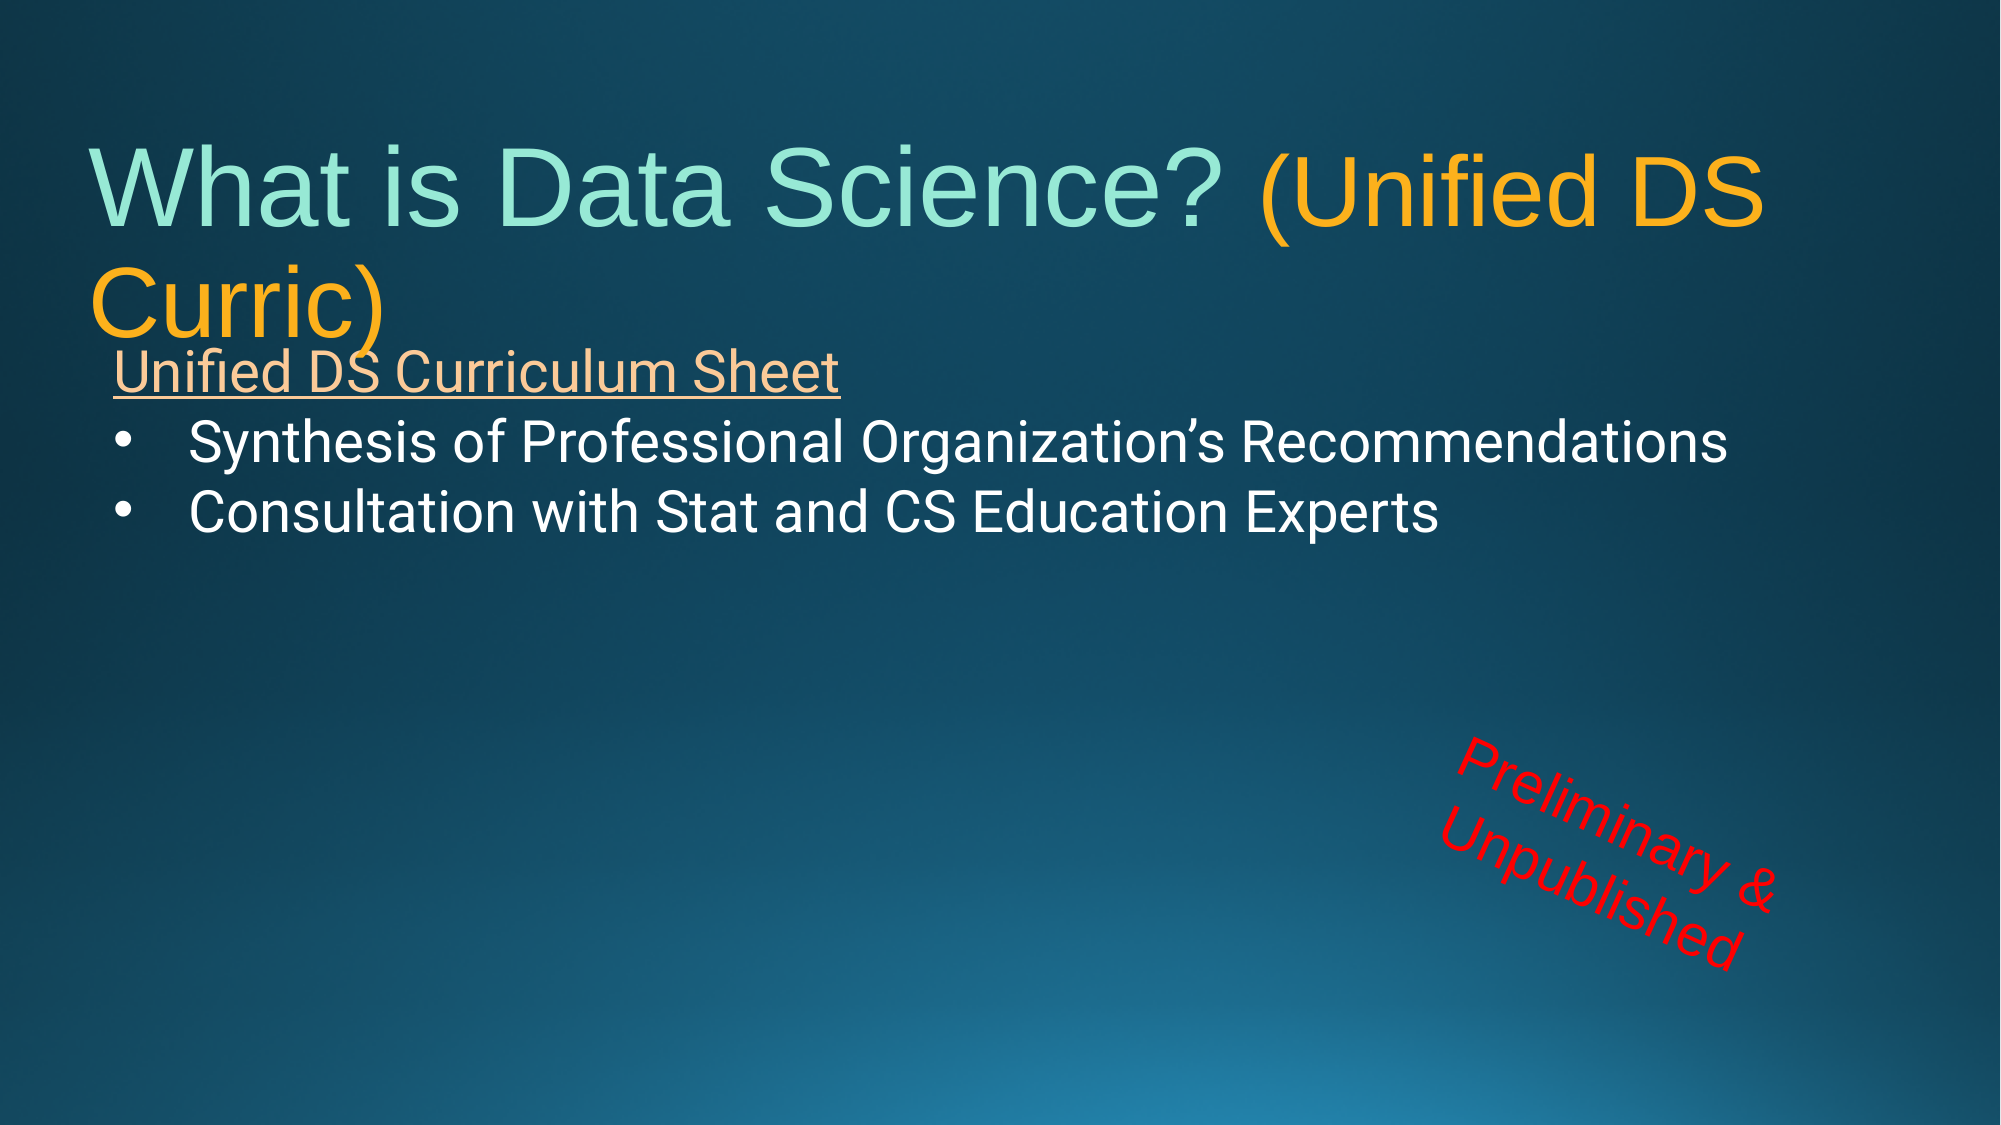

# What is Data Science? (Unified DS Curric)
Unified DS Curriculum Sheet
Synthesis of Professional Organization’s Recommendations
Consultation with Stat and CS Education Experts

Preliminary & Unpublished